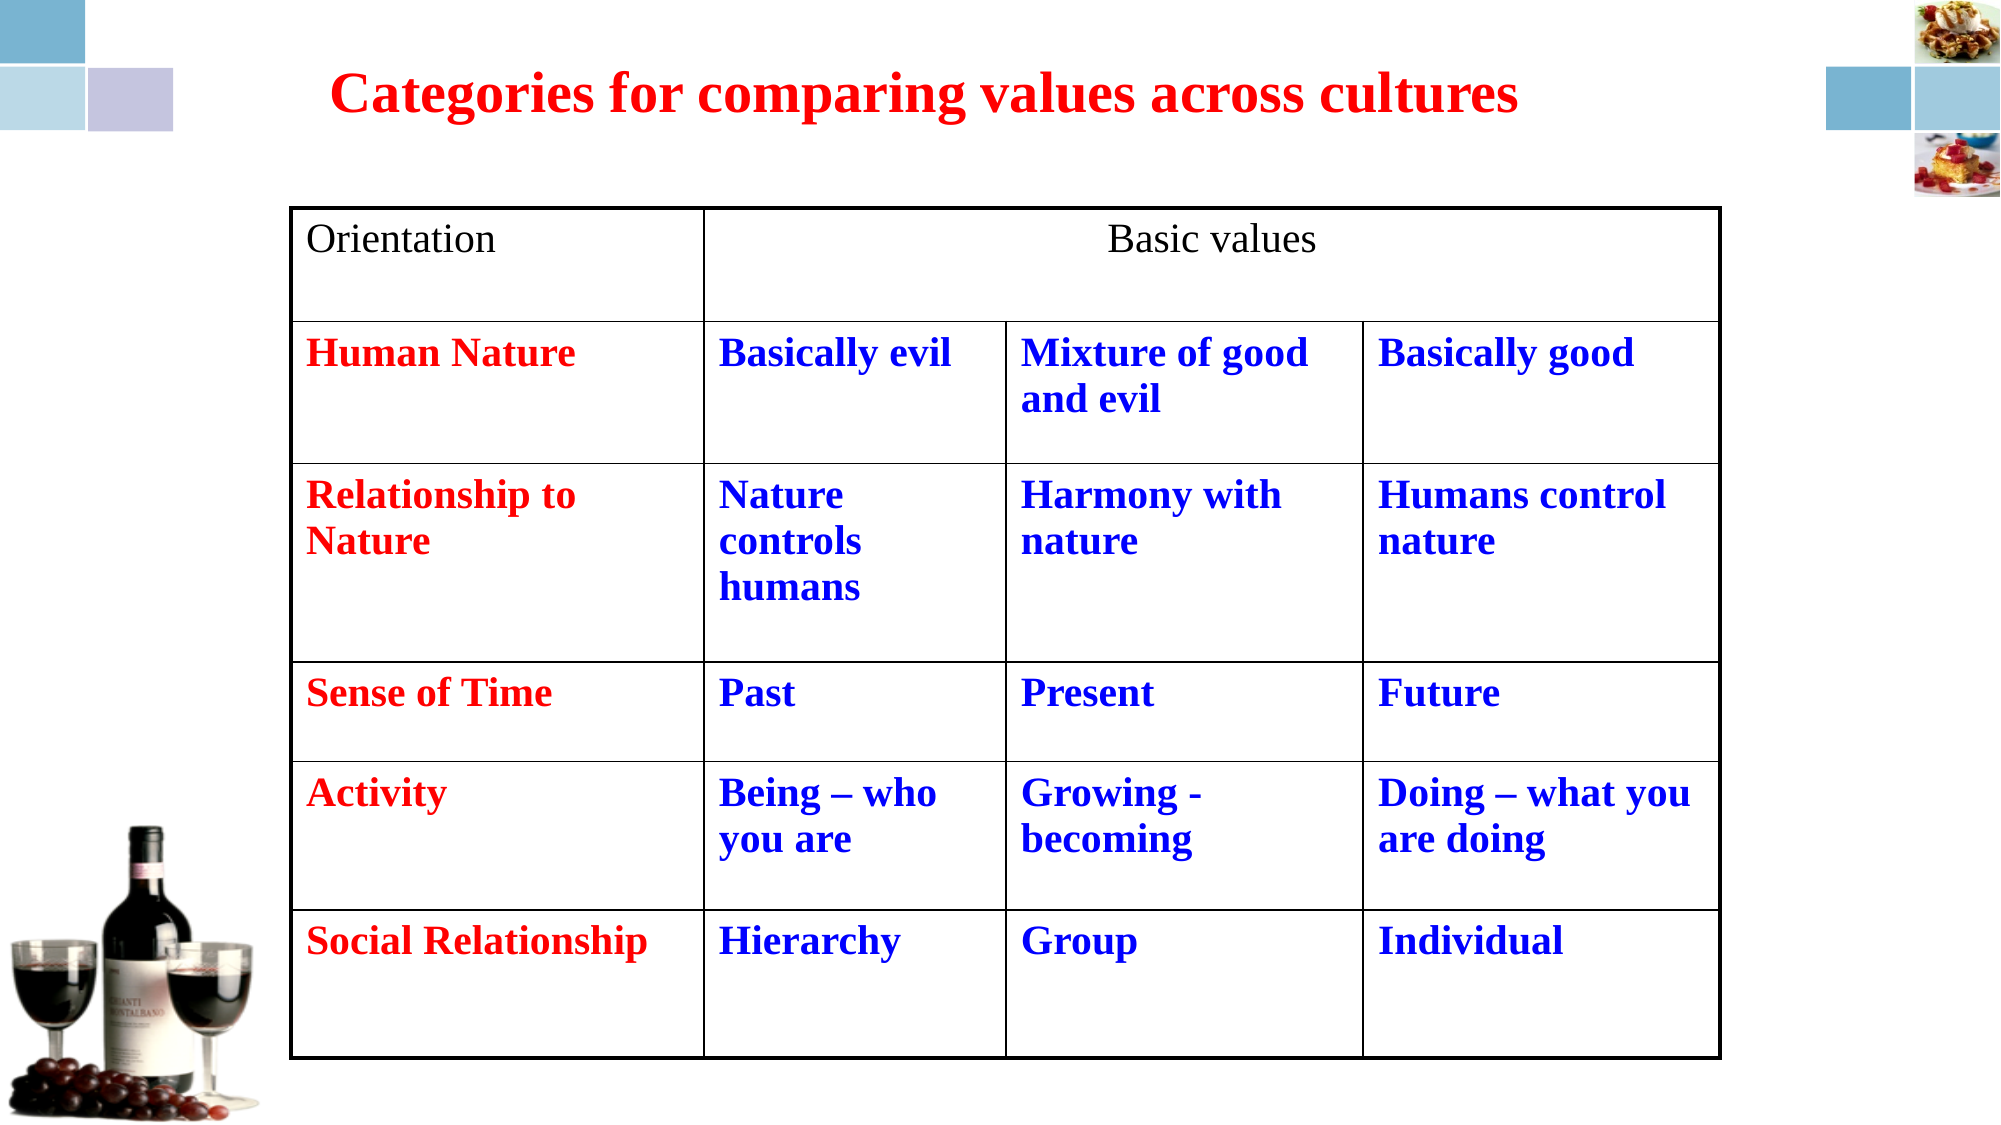

Categories for comparing values across cultures
| Orientation | Basic values |  |  |
| --- | --- | --- | --- |
| Human Nature | Basically evil | Mixture of good and evil | Basically good |
| Relationship to Nature | Nature controls humans | Harmony with nature | Humans control nature |
| Sense of Time | Past | Present | Future |
| Activity | Being – who you are | Growing - becoming | Doing – what you are doing |
| Social Relationship | Hierarchy | Group | Individual |